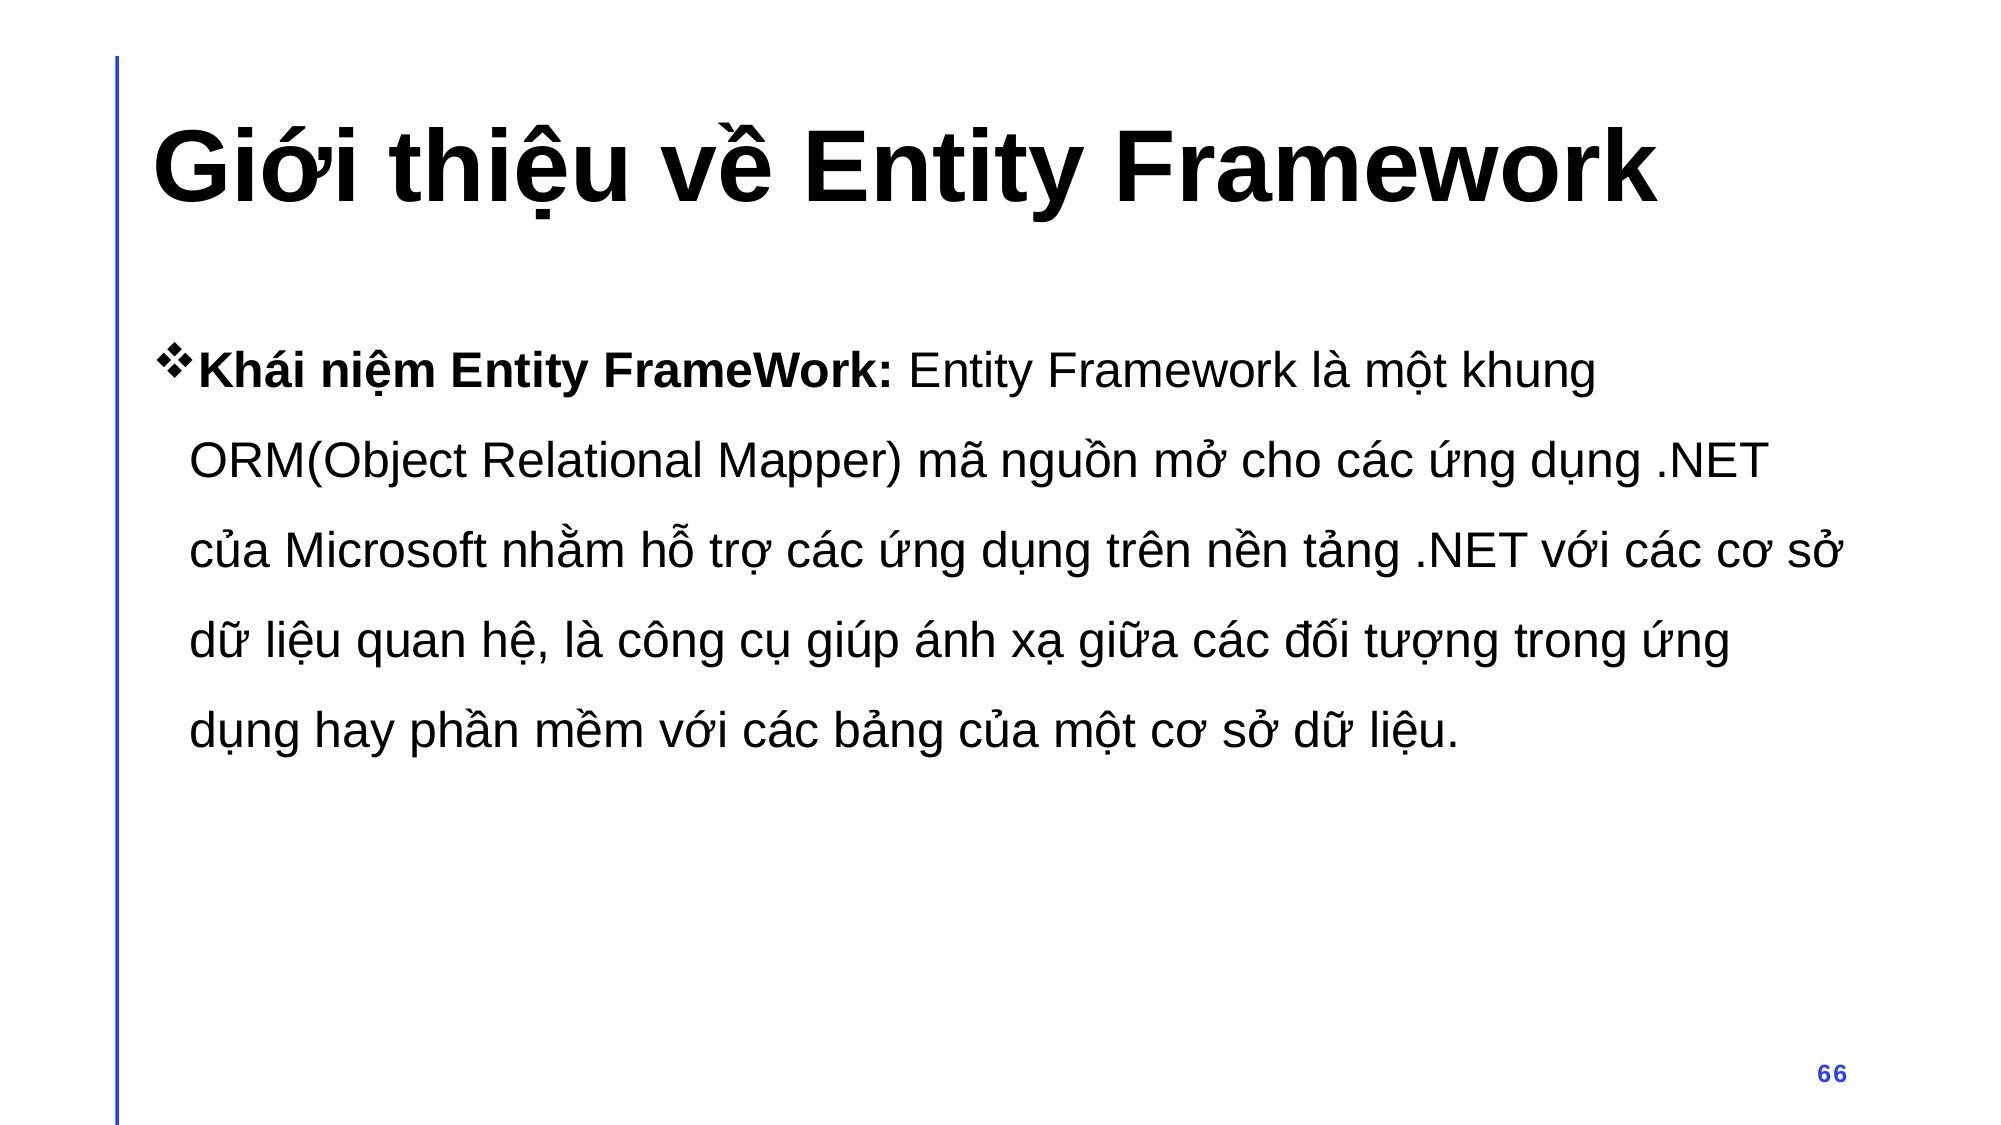

# Giới thiệu về Entity Framework
Khái niệm Entity FrameWork: Entity Framework là một khung ORM(Object Relational Mapper) mã nguồn mở cho các ứng dụng .NET của Microsoft nhằm hỗ trợ các ứng dụng trên nền tảng .NET với các cơ sở dữ liệu quan hệ, là công cụ giúp ánh xạ giữa các đối tượng trong ứng dụng hay phần mềm với các bảng của một cơ sở dữ liệu.
66